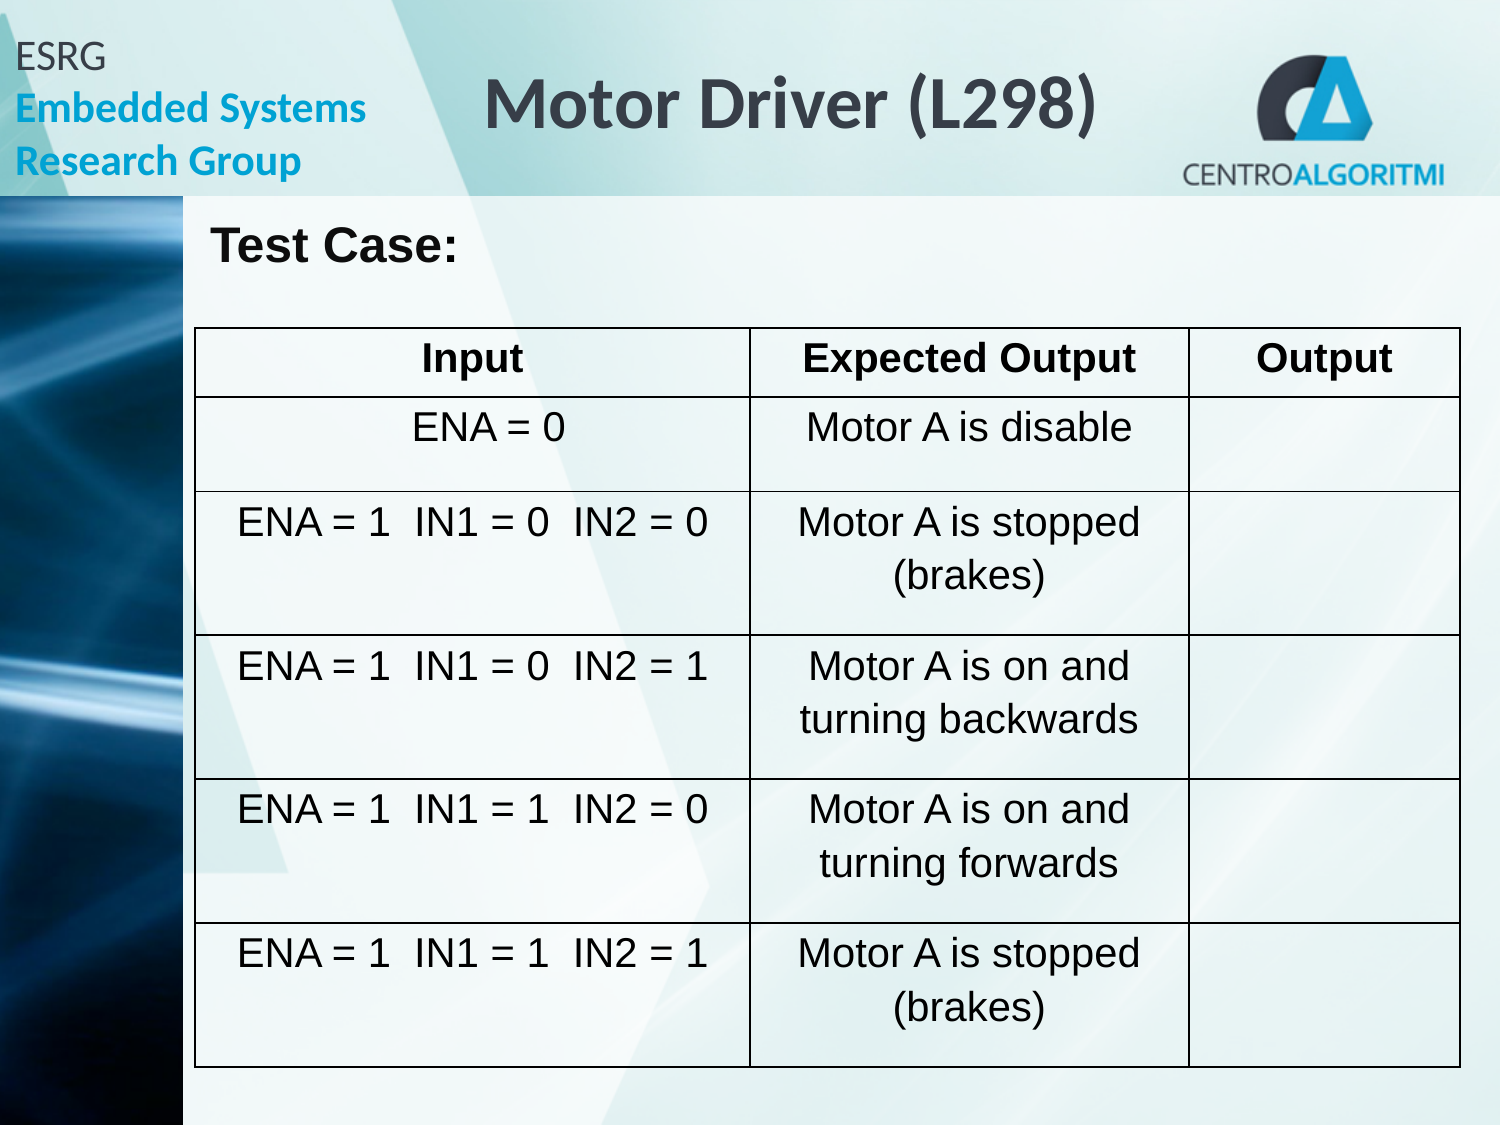

# Motor Driver (L298)
Test Case:
| Input | Expected Output | Output |
| --- | --- | --- |
| ENA = 0 | Motor A is disable |  |
| ENA = 1 IN1 = 0 IN2 = 0 | Motor A is stopped (brakes) |  |
| ENA = 1 IN1 = 0 IN2 = 1 | Motor A is on and turning backwards |  |
| ENA = 1 IN1 = 1 IN2 = 0 | Motor A is on and turning forwards |  |
| ENA = 1 IN1 = 1 IN2 = 1 | Motor A is stopped (brakes) |  |